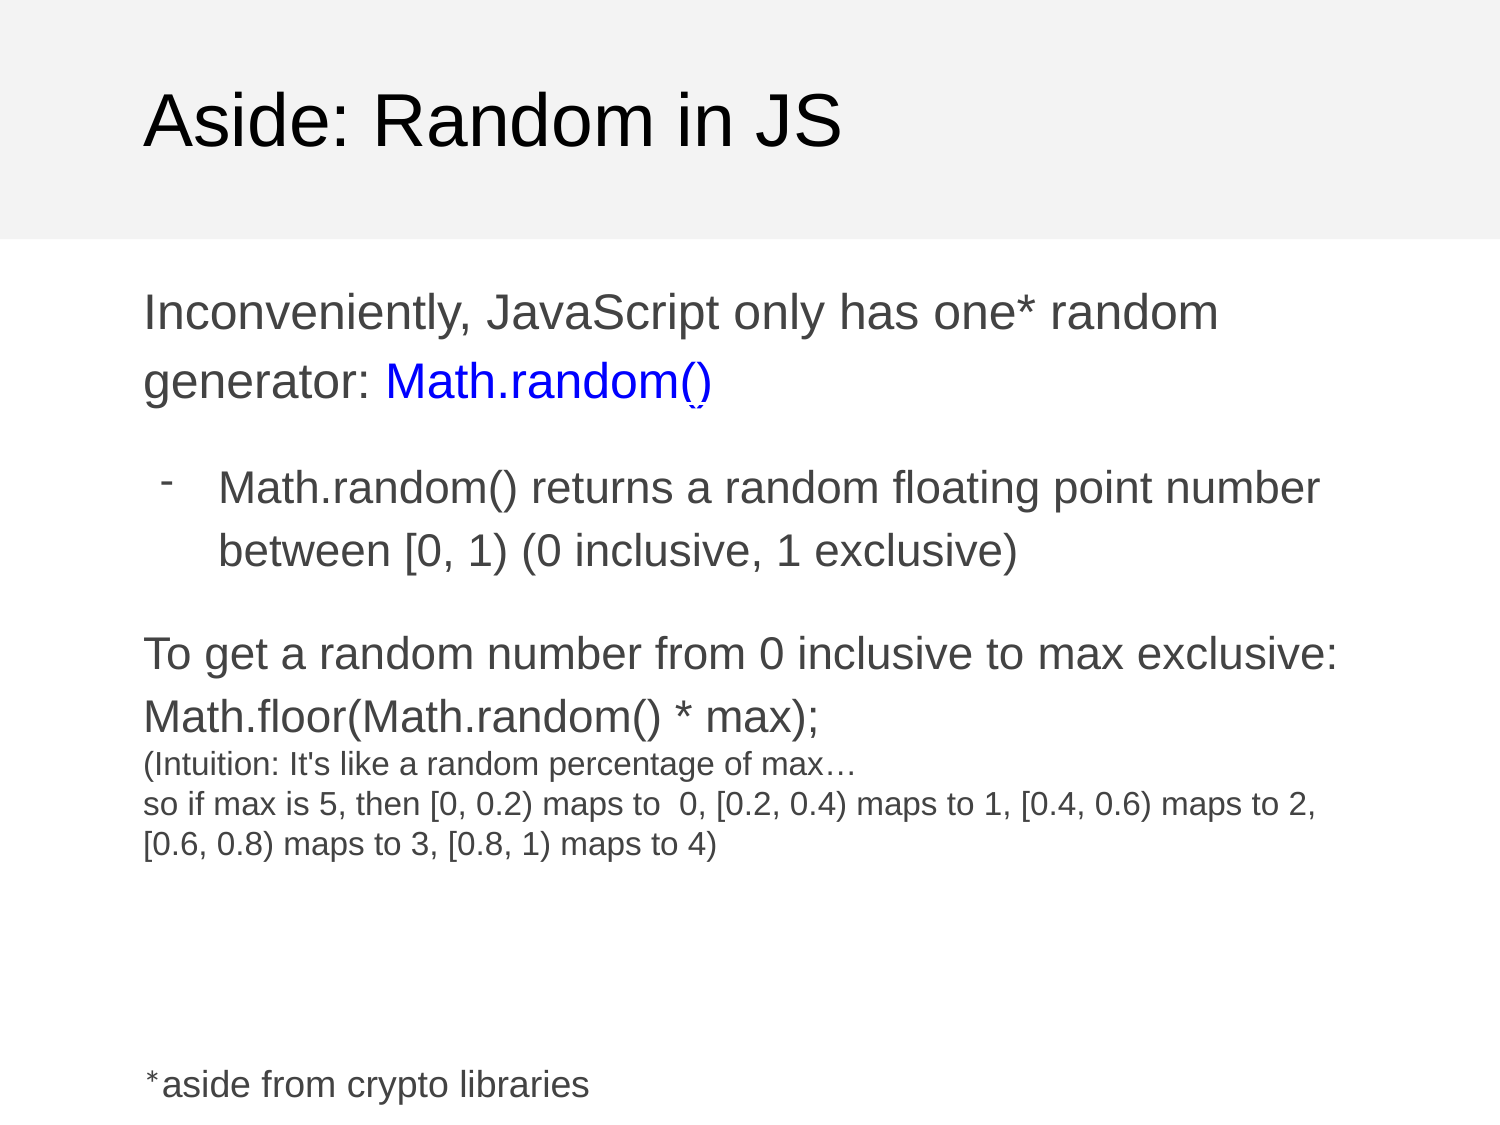

Aside: Random in JS
Inconveniently, JavaScript only has one* random generator: Math.random()

Math.random() returns a random floating point number between [0, 1) (0 inclusive, 1 exclusive)

To get a random number from 0 inclusive to max exclusive:
Math.floor(Math.random() * max);
(Intuition: It's like a random percentage of max…
so if max is 5, then [0, 0.2) maps to  0, [0.2, 0.4) maps to 1, [0.4, 0.6) maps to 2,
[0.6, 0.8) maps to 3, [0.8, 1) maps to 4)
*aside from crypto libraries